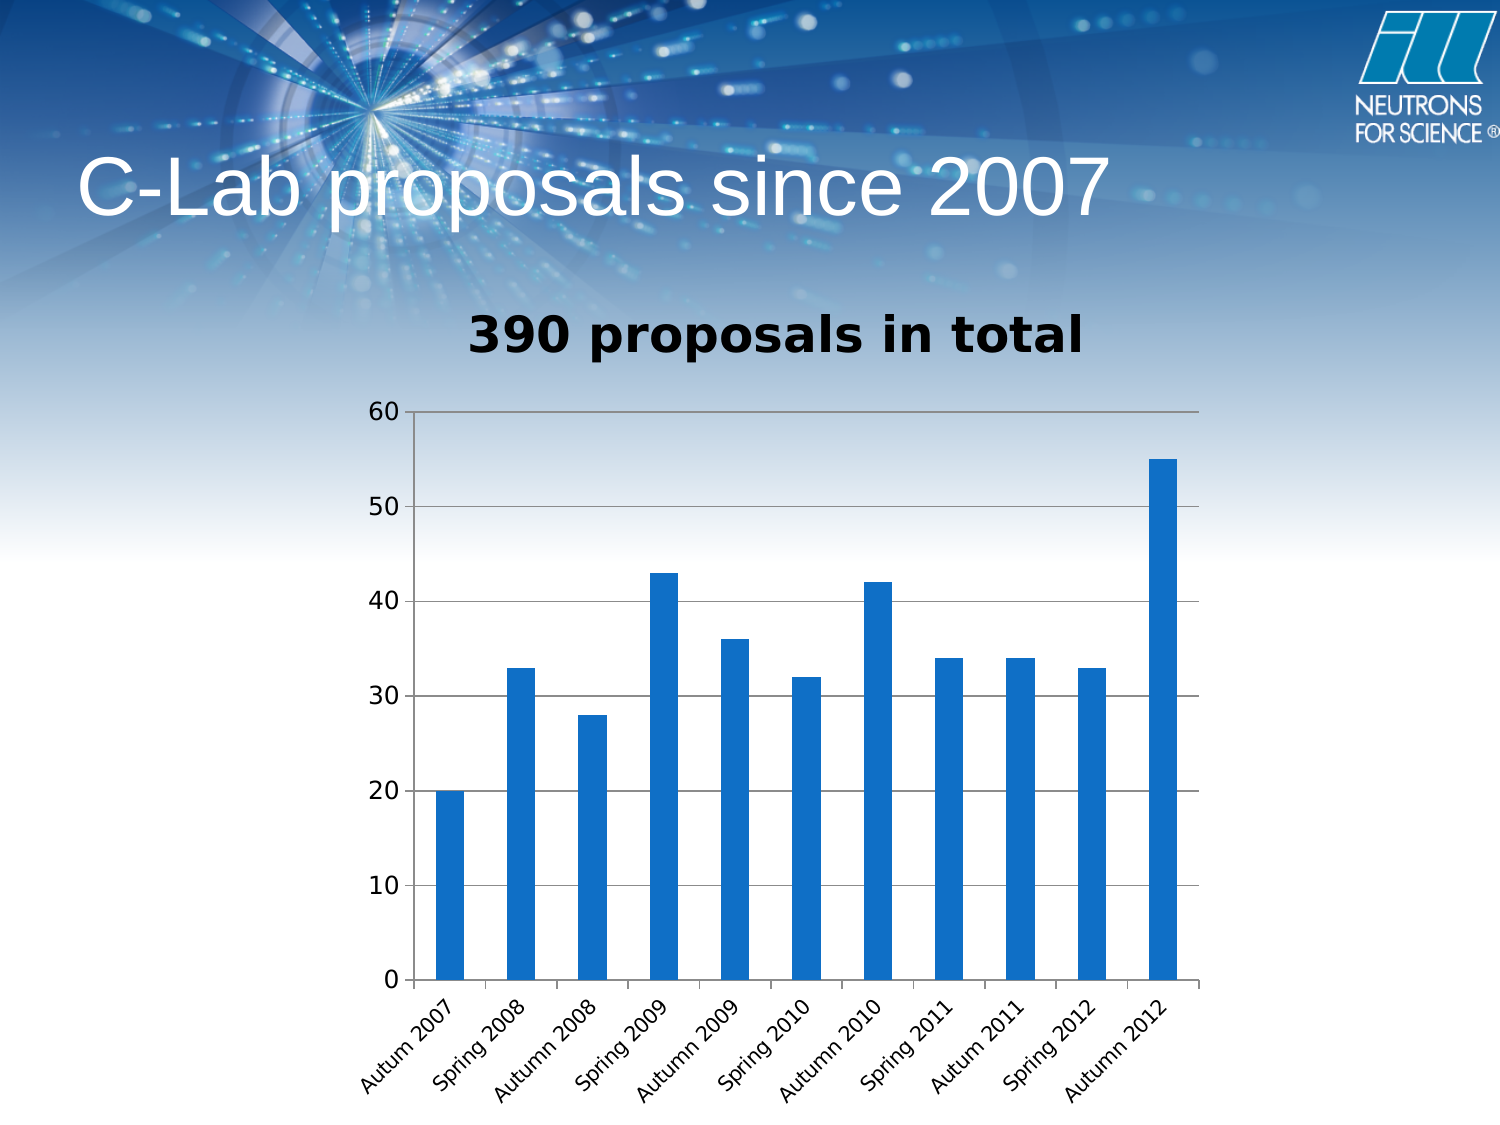

# C-Lab proposals since 2007

### Chart: 390 proposals in total

| Category |  |
|---|---|
| Autum 2007 | 20.0 |
| Spring 2008 | 33.0 |
| Autumn 2008 | 28.0 |
| Spring 2009 | 43.0 |
| Autumn 2009 | 36.0 |
| Spring 2010 | 32.0 |
| Autumn 2010 | 42.0 |
| Spring 2011 | 34.0 |
| Autum 2011 | 34.0 |
| Spring 2012 | 33.0 |
| Autumn 2012 | 55.0 |